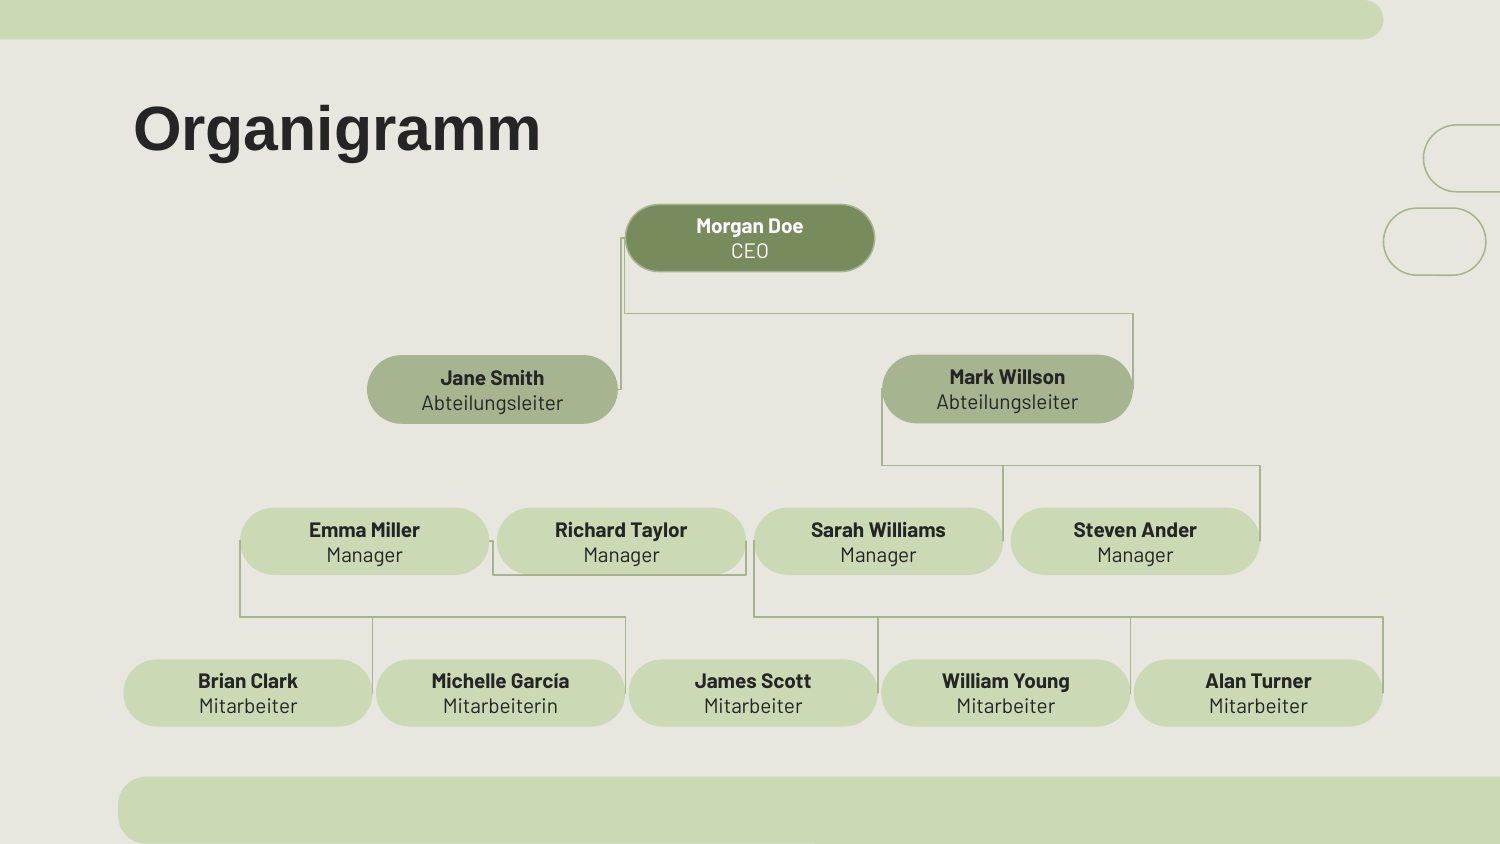

# Organigramm
Morgan Doe
CEO
Mark Willson
Abteilungsleiter
Jane Smith
Abteilungsleiter
Emma Miller
Manager
Richard Taylor
Manager
Sarah Williams
Manager
Steven Ander
Manager
Brian Clark
Mitarbeiter
Michelle García
Mitarbeiterin
James Scott
Mitarbeiter
William Young
Mitarbeiter
Alan Turner
Mitarbeiter